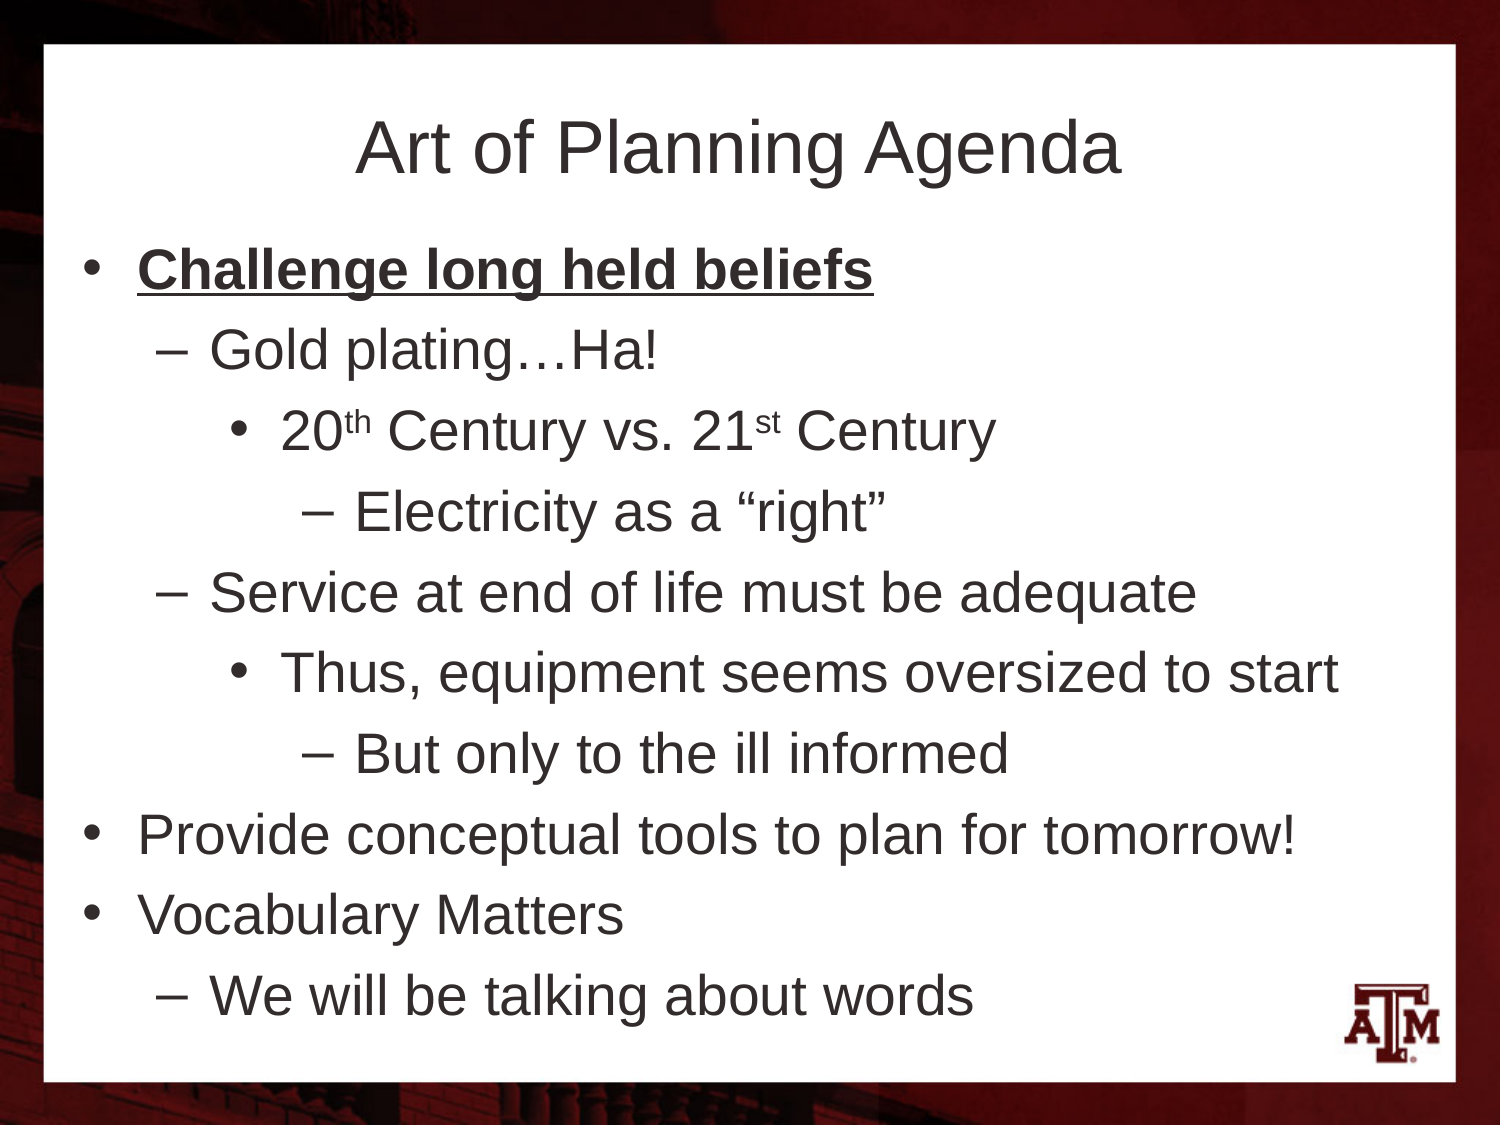

# Art of Planning Agenda
Challenge long held beliefs
Gold plating…Ha!
20th Century vs. 21st Century
Electricity as a “right”
Service at end of life must be adequate
Thus, equipment seems oversized to start
But only to the ill informed
Provide conceptual tools to plan for tomorrow!
Vocabulary Matters
We will be talking about words